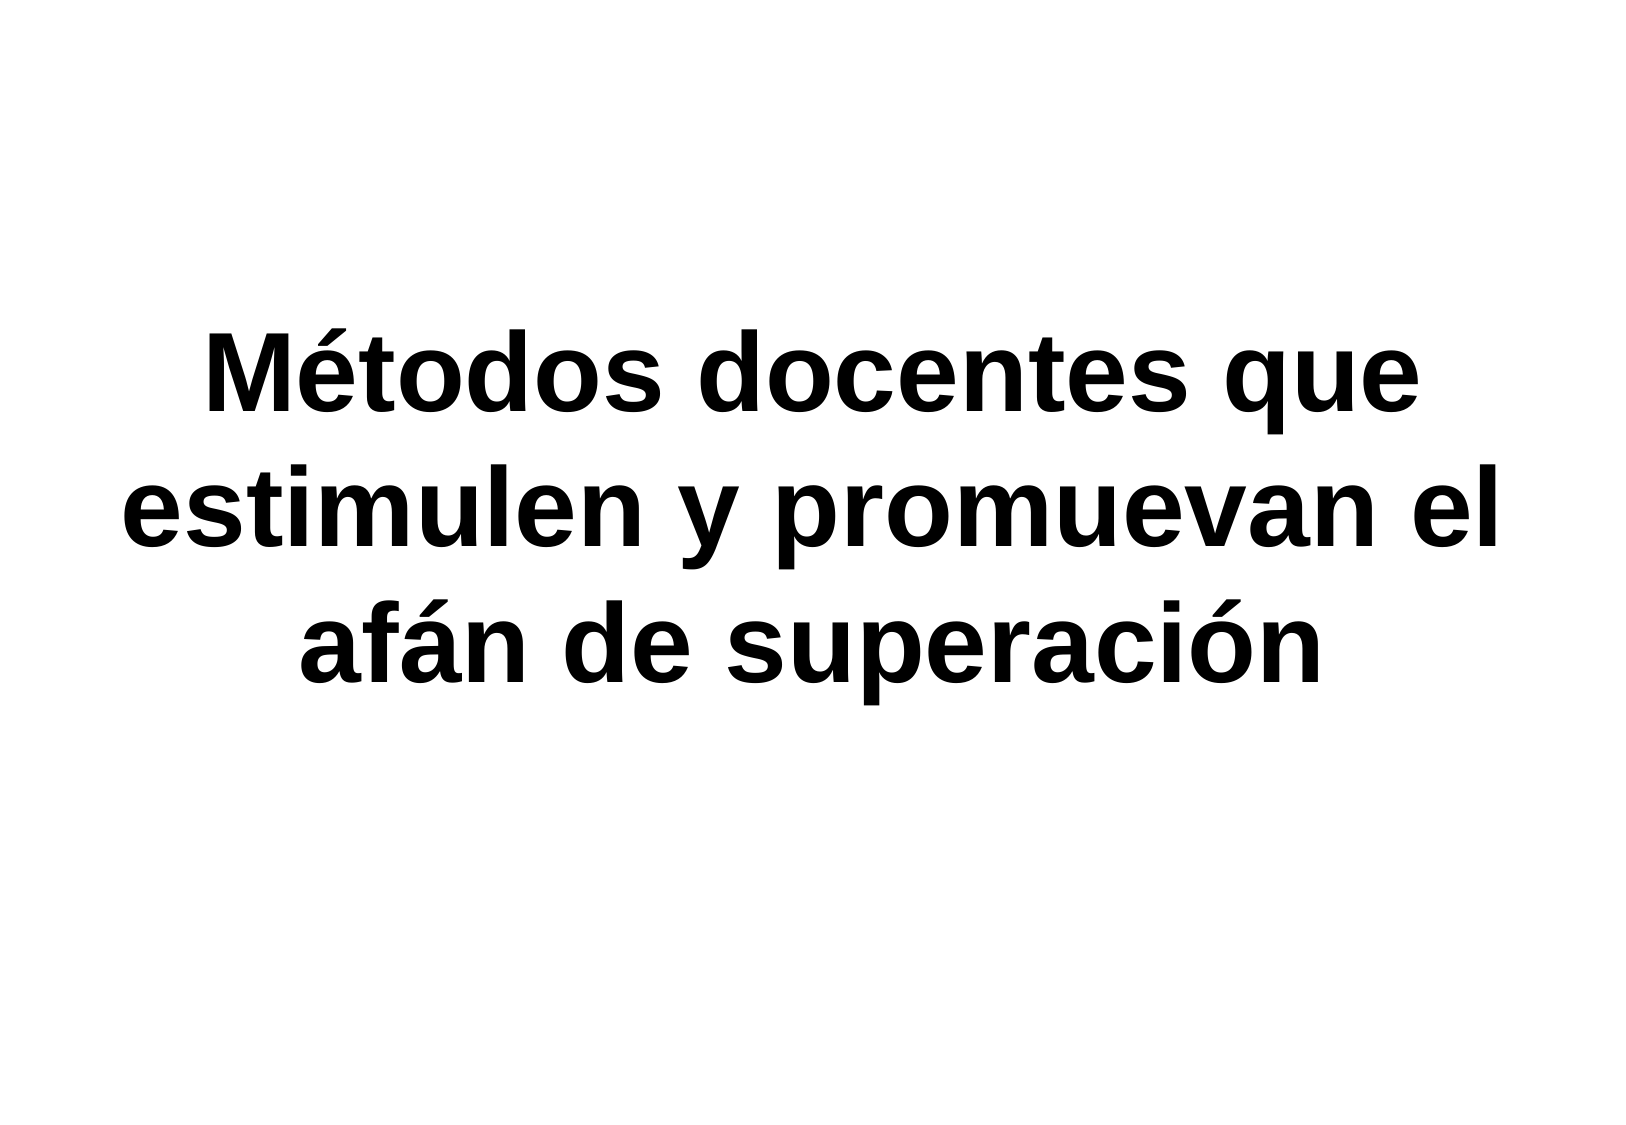

Métodos docentes que estimulen y promuevan el afán de superación